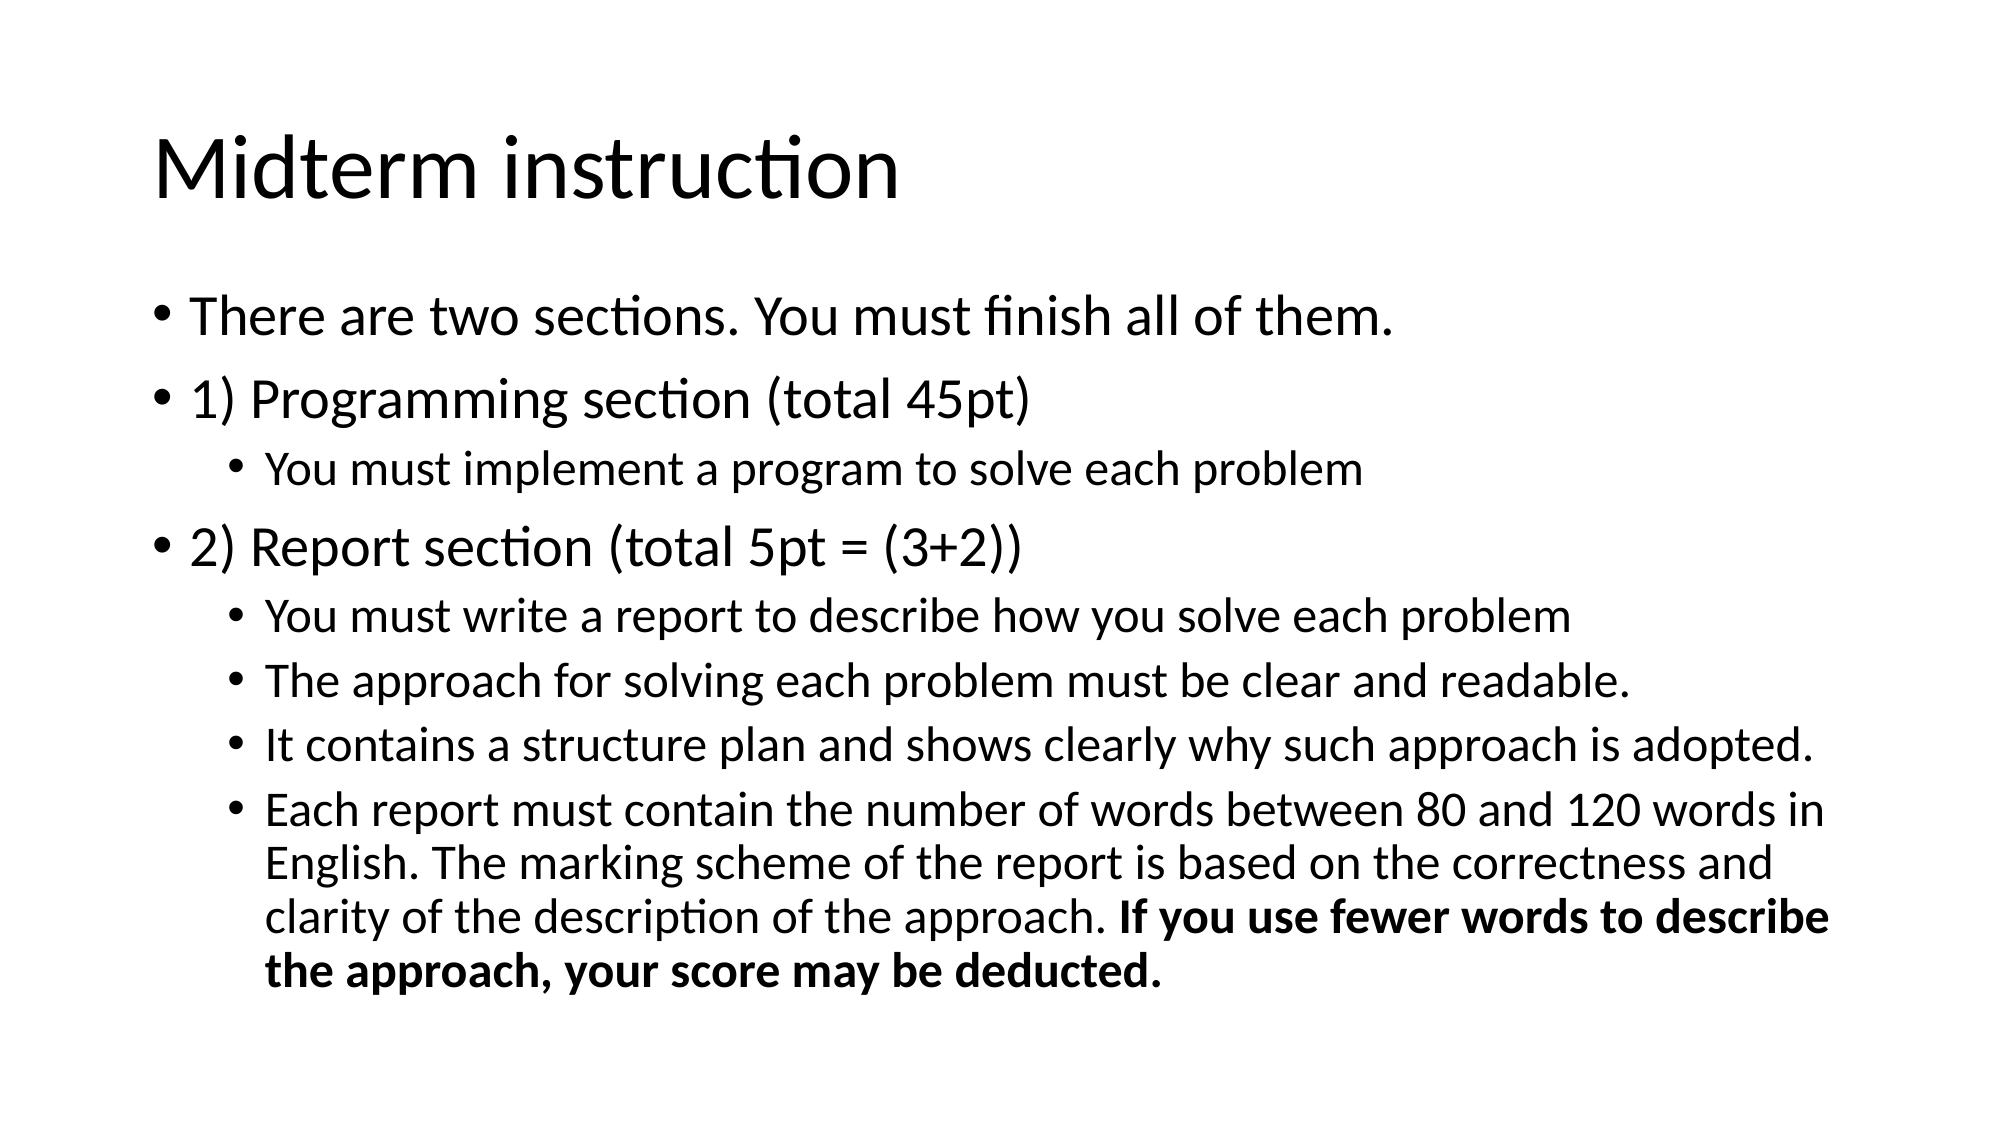

# Midterm instruction
There are two sections. You must finish all of them.
1) Programming section (total 45pt)
You must implement a program to solve each problem
2) Report section (total 5pt = (3+2))
You must write a report to describe how you solve each problem
The approach for solving each problem must be clear and readable.
It contains a structure plan and shows clearly why such approach is adopted.
Each report must contain the number of words between 80 and 120 words in English. The marking scheme of the report is based on the correctness and clarity of the description of the approach. If you use fewer words to describe the approach, your score may be deducted.